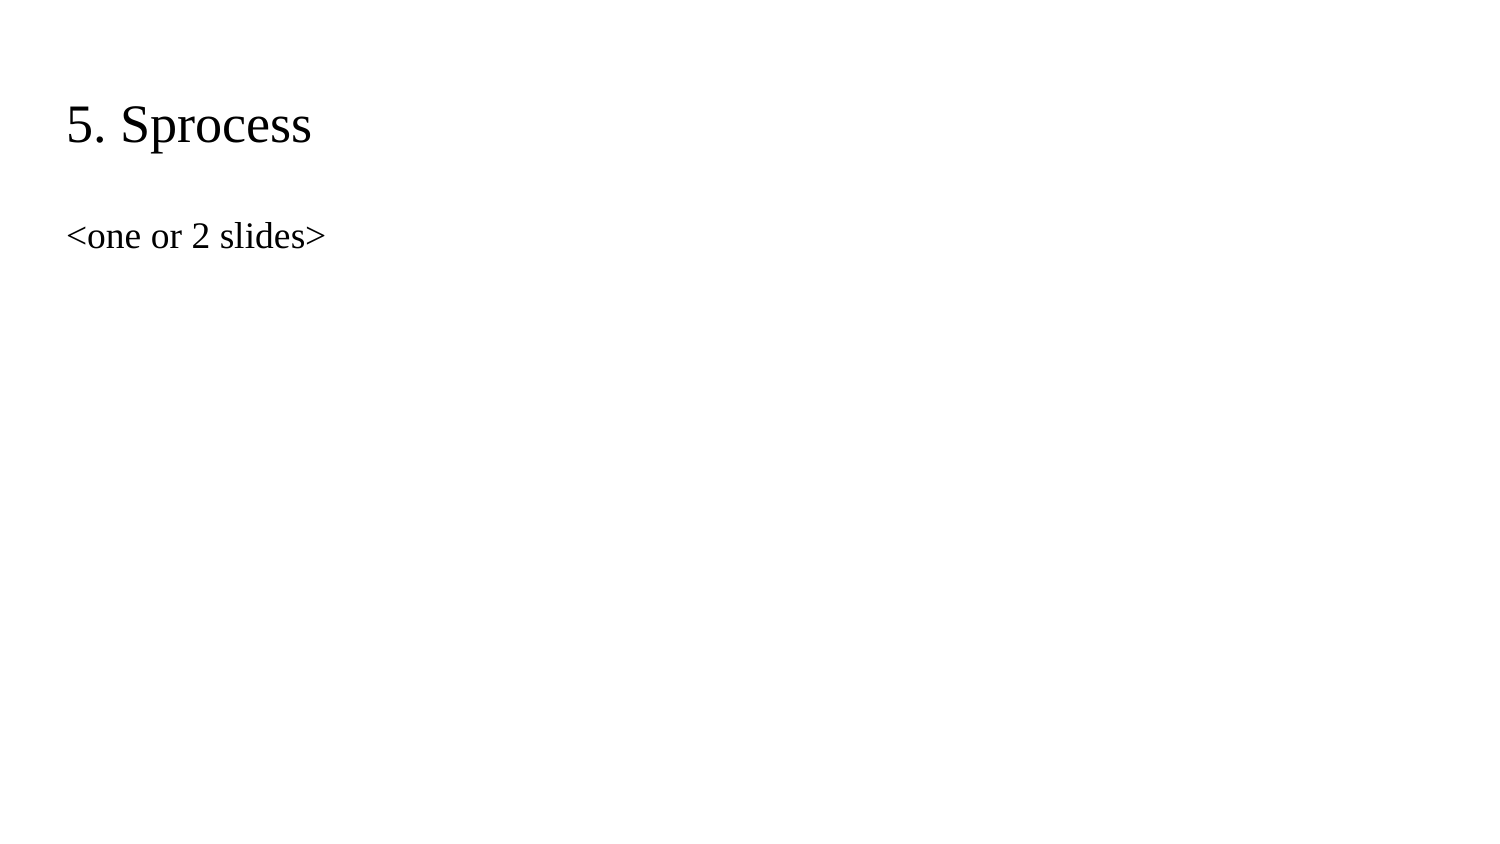

# 5. Sprocess
<one or 2 slides>